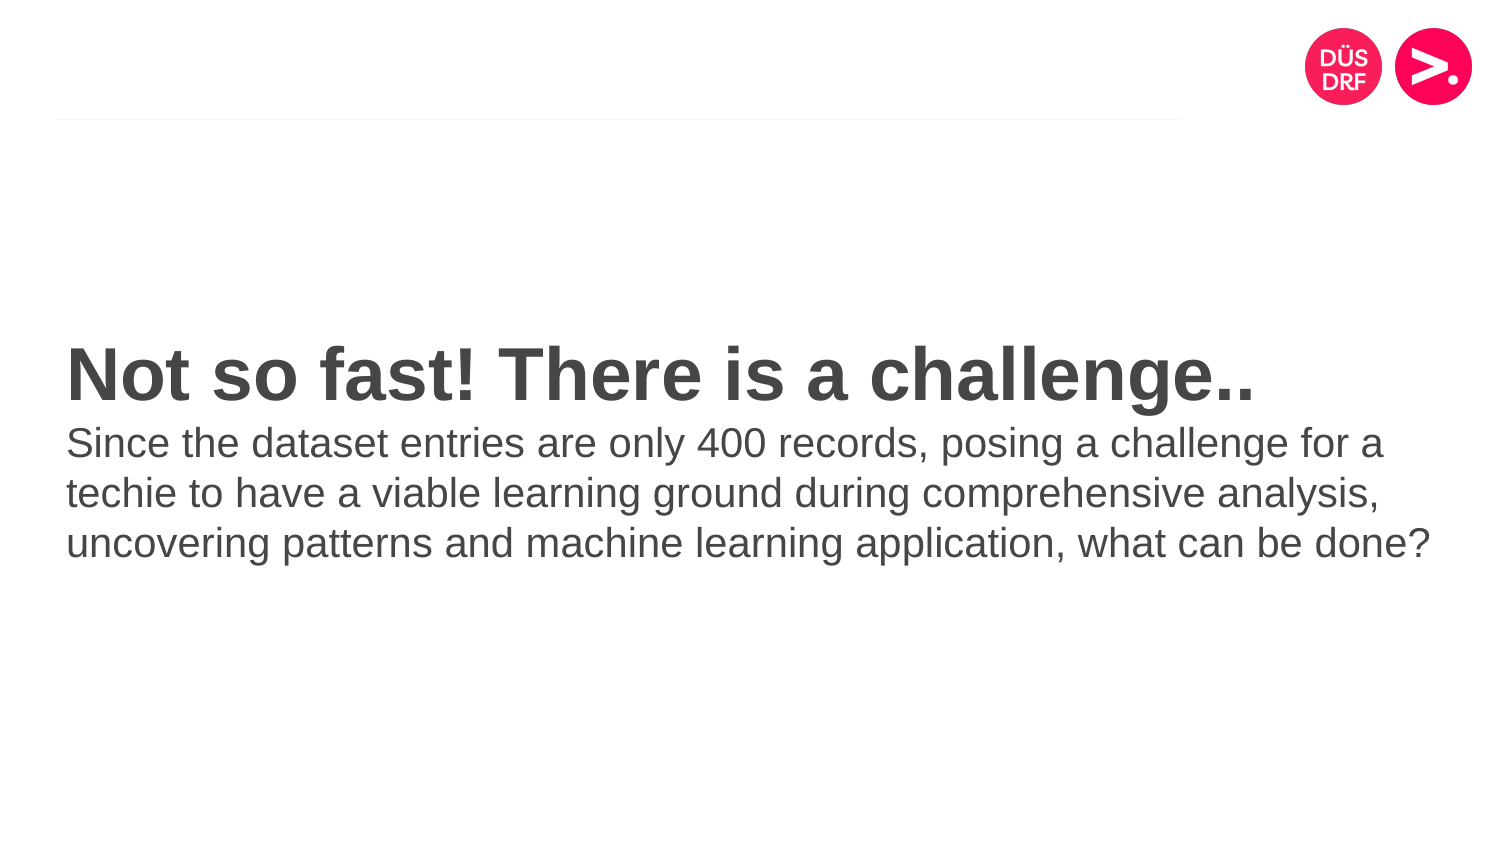

# Not so fast! There is a challenge..
Since the dataset entries are only 400 records, posing a challenge for a techie to have a viable learning ground during comprehensive analysis, uncovering patterns and machine learning application, what can be done?